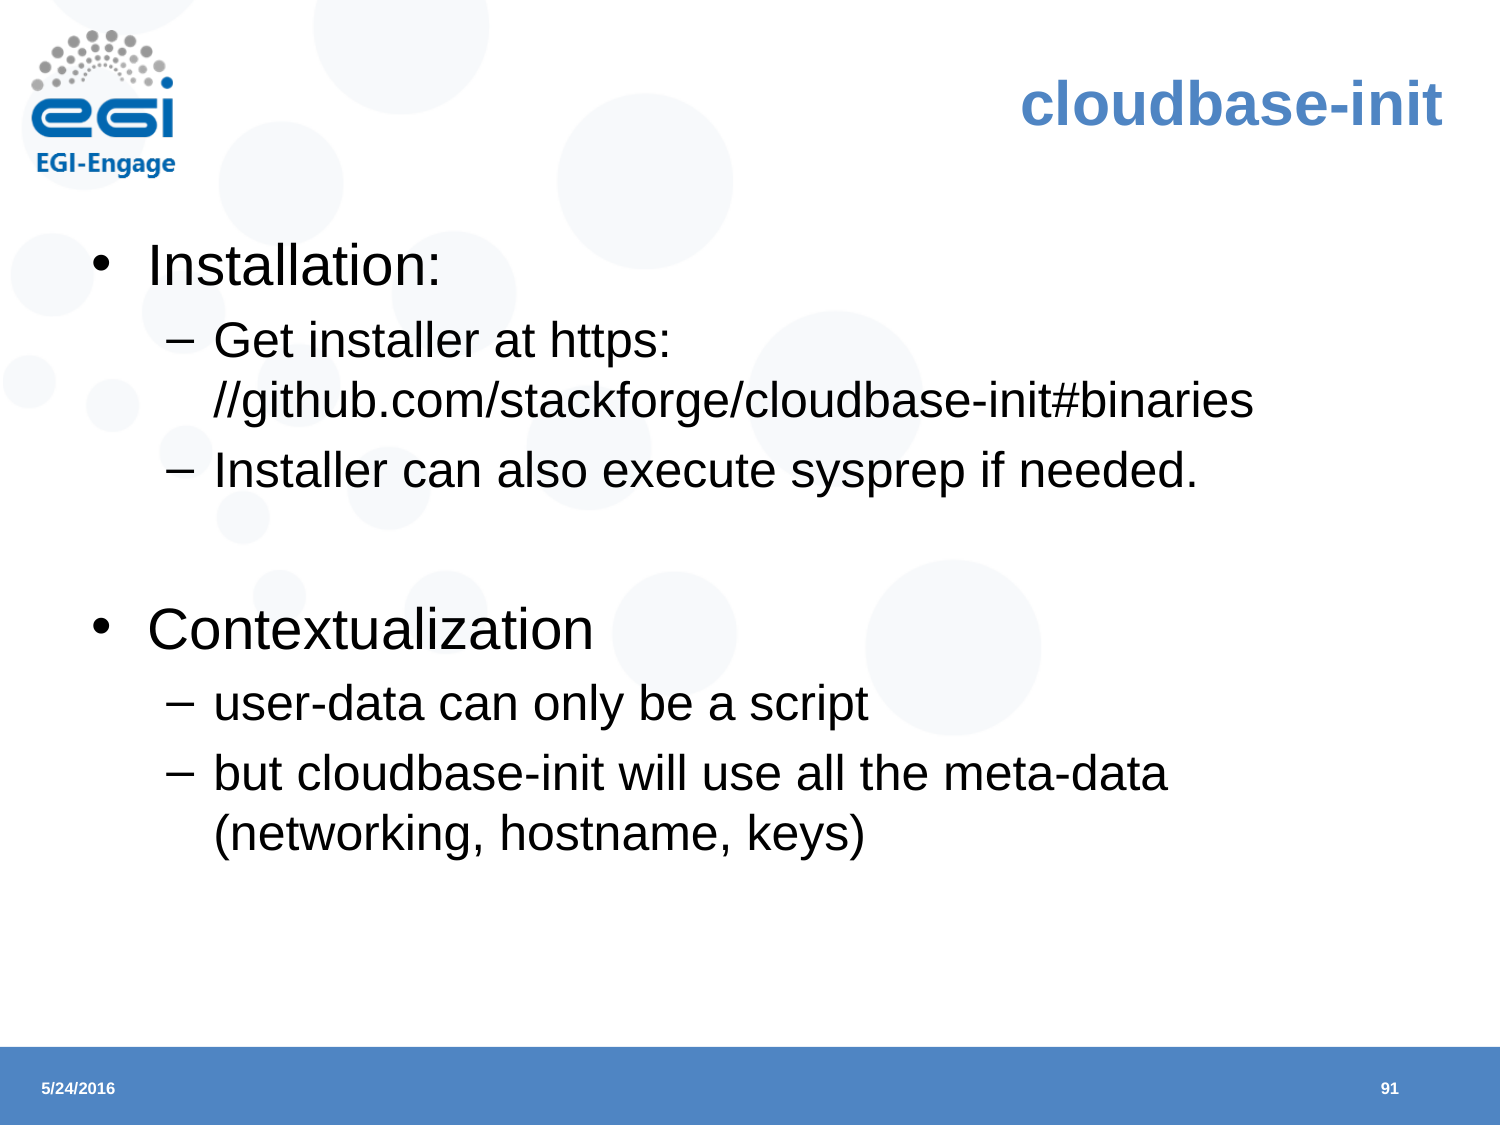

# cloudbase-init
Installation:
Get installer at https: //github.com/stackforge/cloudbase-init#binaries
Installer can also execute sysprep if needed.

Contextualization
user-data can only be a script
but cloudbase-init will use all the meta-data (networking, hostname, keys)